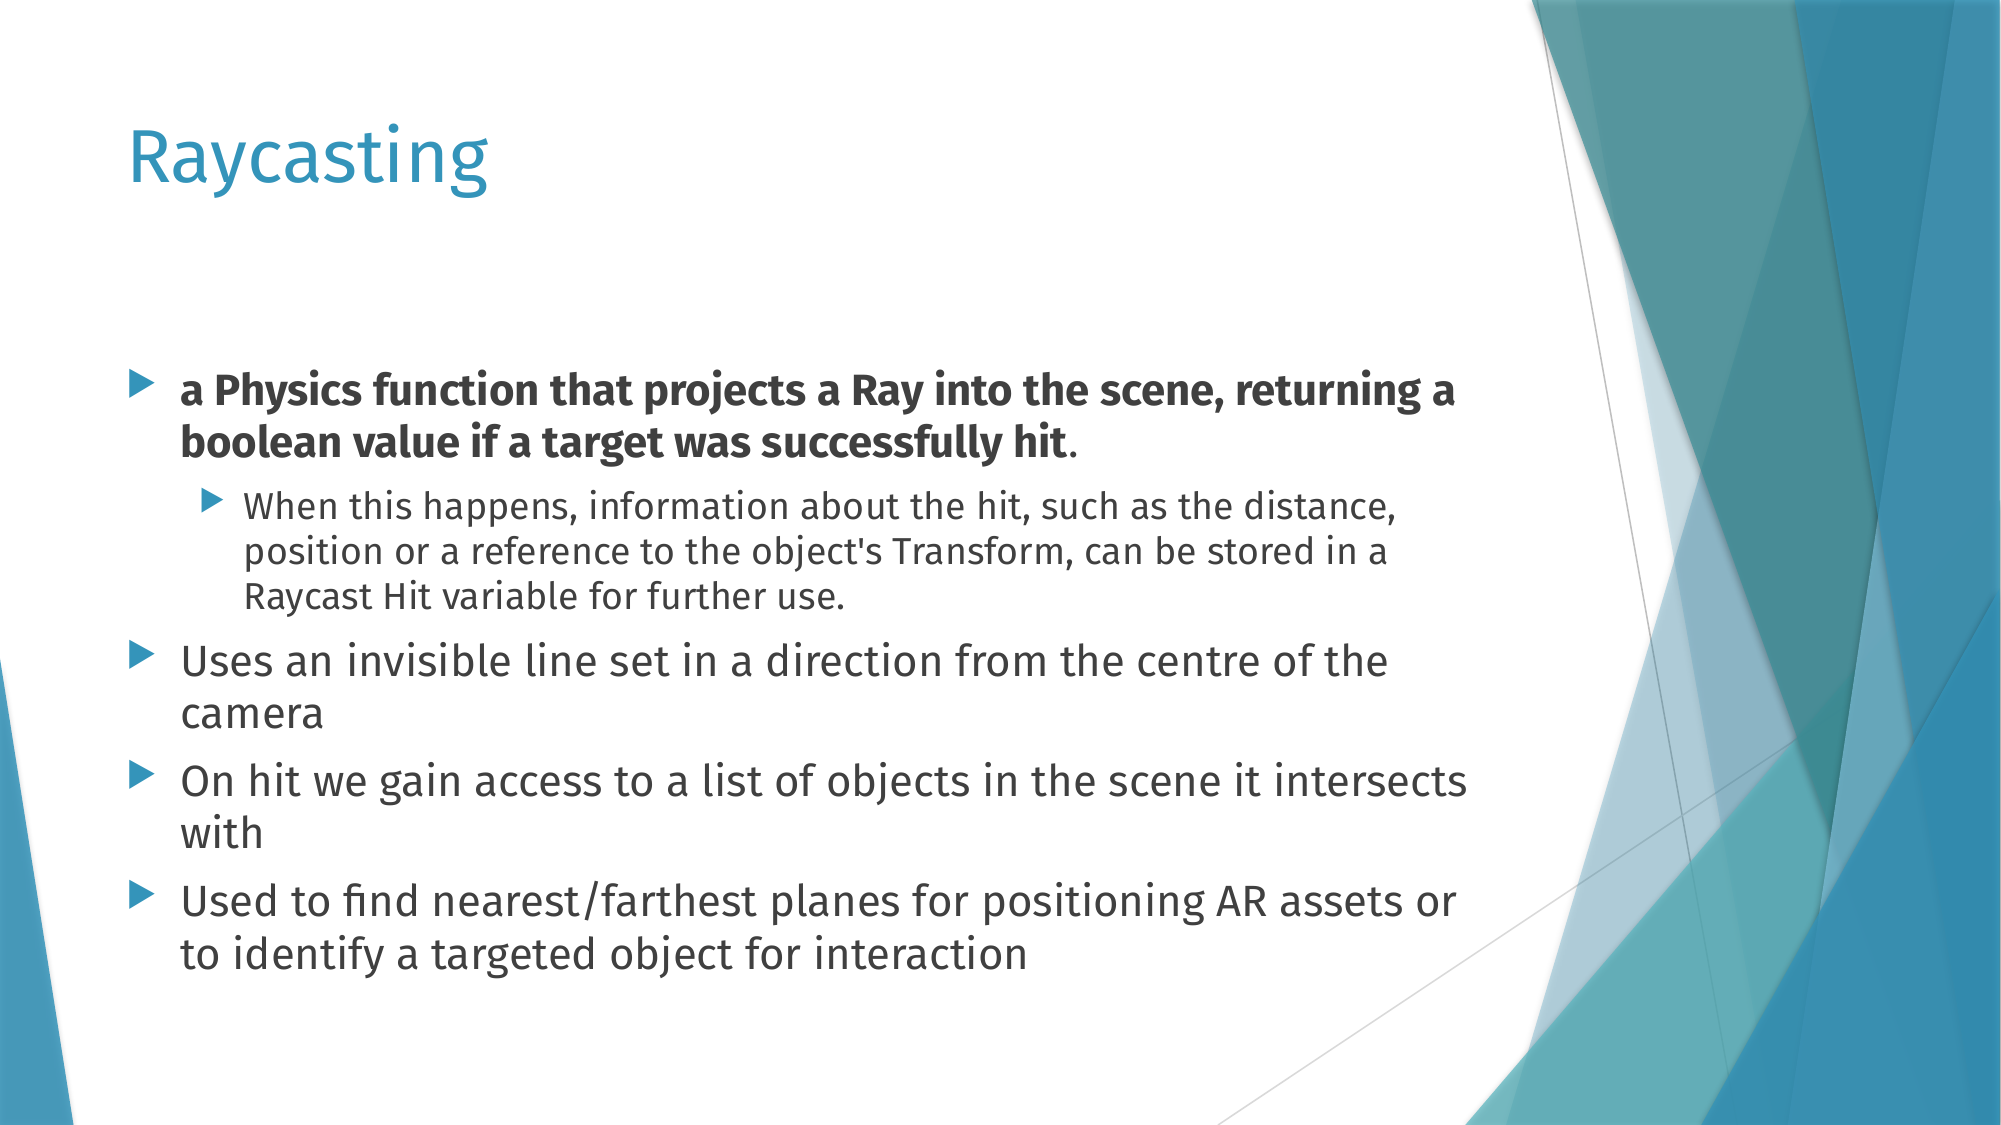

# Raycasting
a Physics function that projects a Ray into the scene, returning a boolean value if a target was successfully hit.
When this happens, information about the hit, such as the distance, position or a reference to the object's Transform, can be stored in a Raycast Hit variable for further use.
Uses an invisible line set in a direction from the centre of the camera
On hit we gain access to a list of objects in the scene it intersects with
Used to find nearest/farthest planes for positioning AR assets or to identify a targeted object for interaction